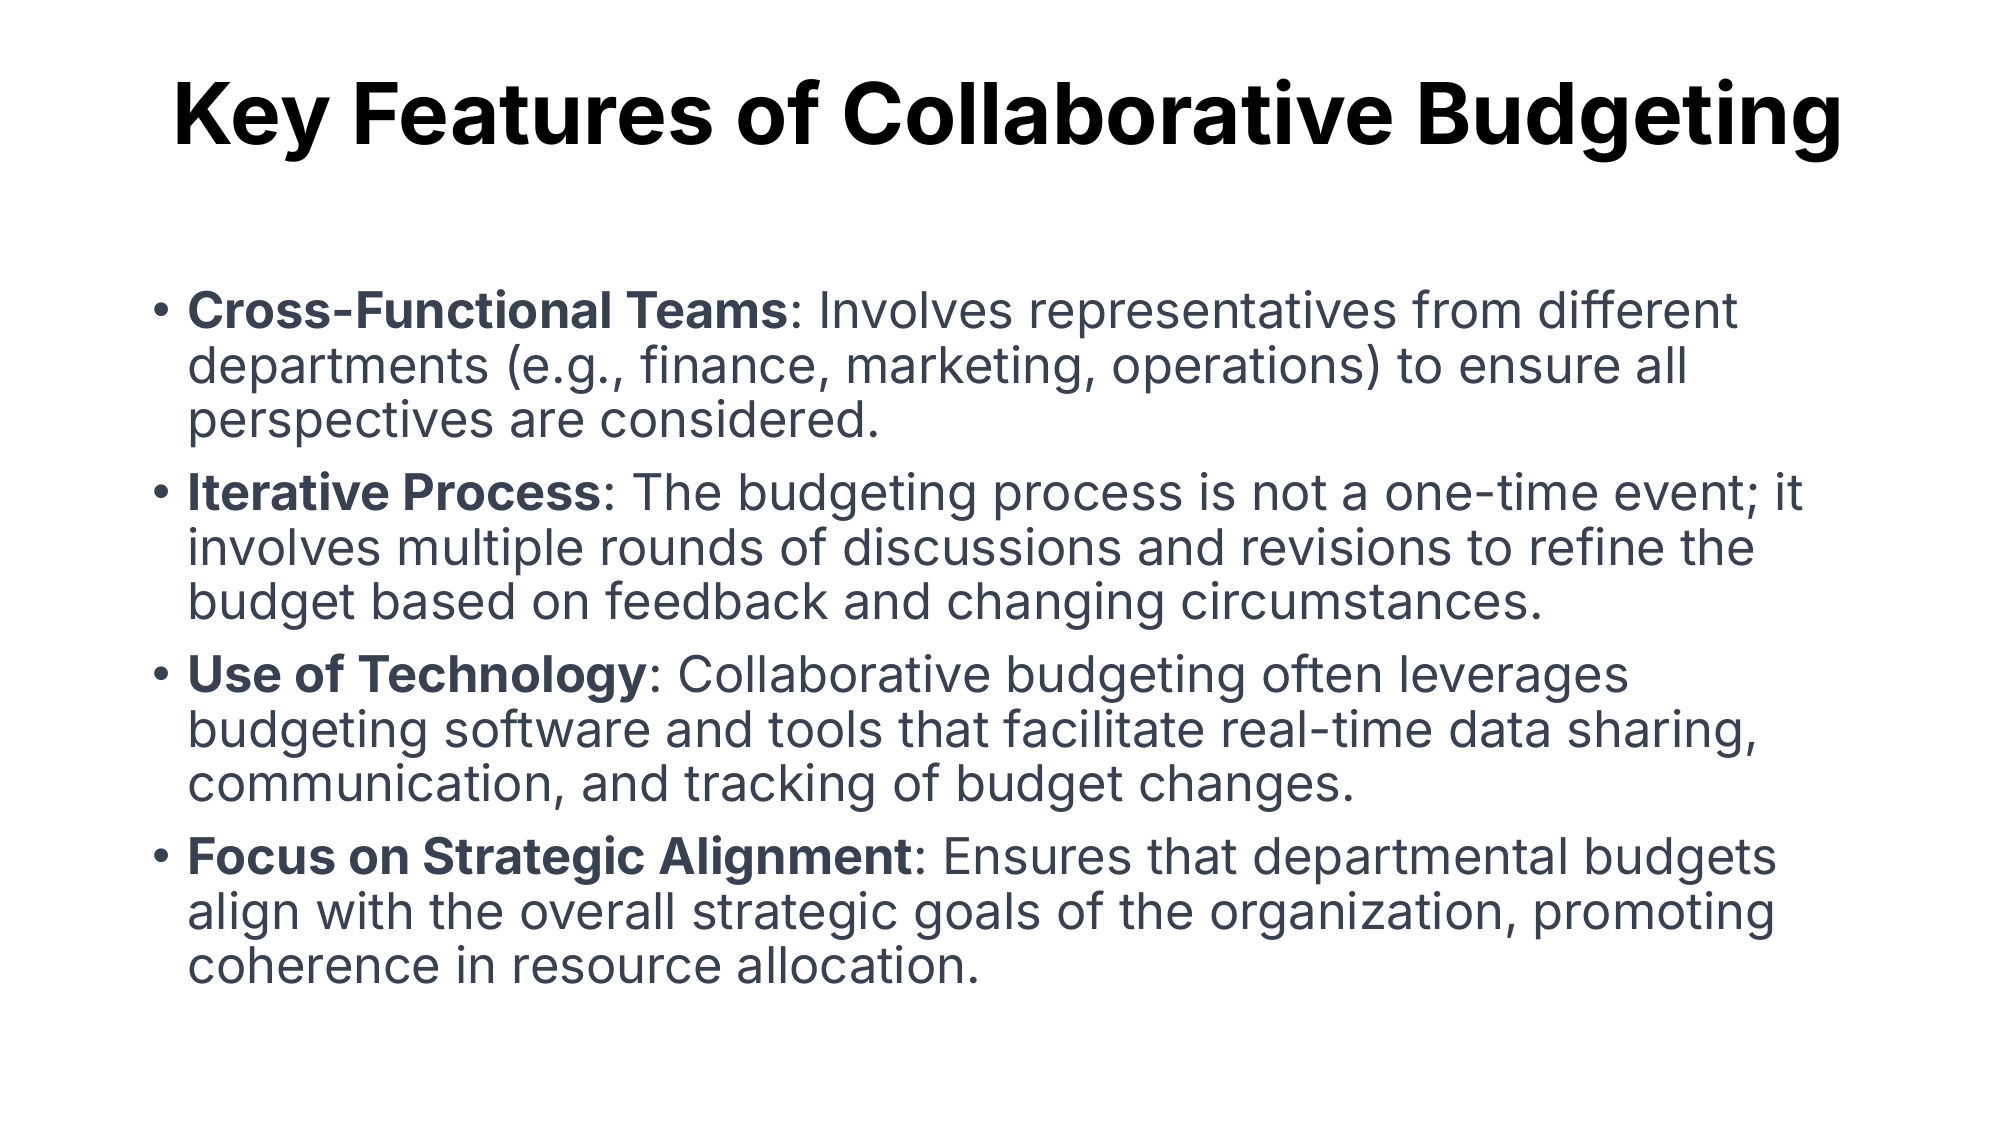

# Key Features of Collaborative Budgeting
Cross-Functional Teams: Involves representatives from different departments (e.g., finance, marketing, operations) to ensure all perspectives are considered.
Iterative Process: The budgeting process is not a one-time event; it involves multiple rounds of discussions and revisions to refine the budget based on feedback and changing circumstances.
Use of Technology: Collaborative budgeting often leverages budgeting software and tools that facilitate real-time data sharing, communication, and tracking of budget changes.
Focus on Strategic Alignment: Ensures that departmental budgets align with the overall strategic goals of the organization, promoting coherence in resource allocation.